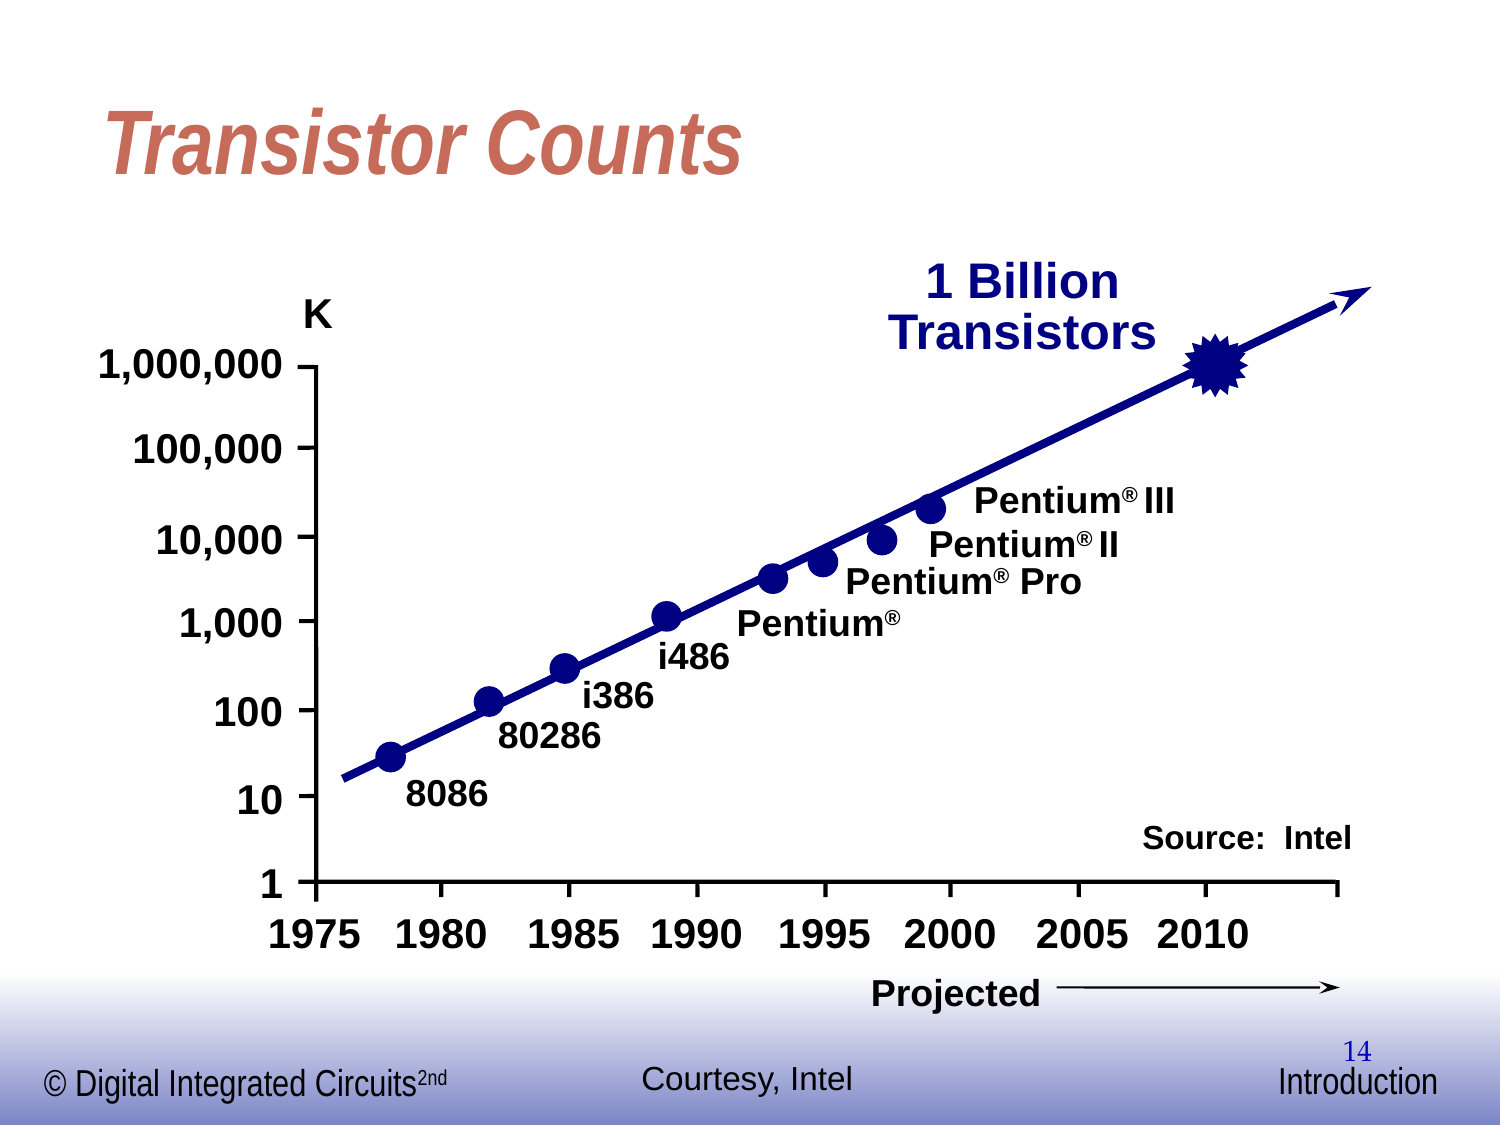

# Transistor Counts
1 Billion Transistors
K

1,000,000

100,000

Pentium® III

10,000
Pentium® II

Pentium® Pro

1,000
Pentium®

i486

i386
100

80286

8086
10

Source:  Intel
1

1975
1980
1985
1990
1995
2000
2005
2010
Projected

14
Courtesy, Intel